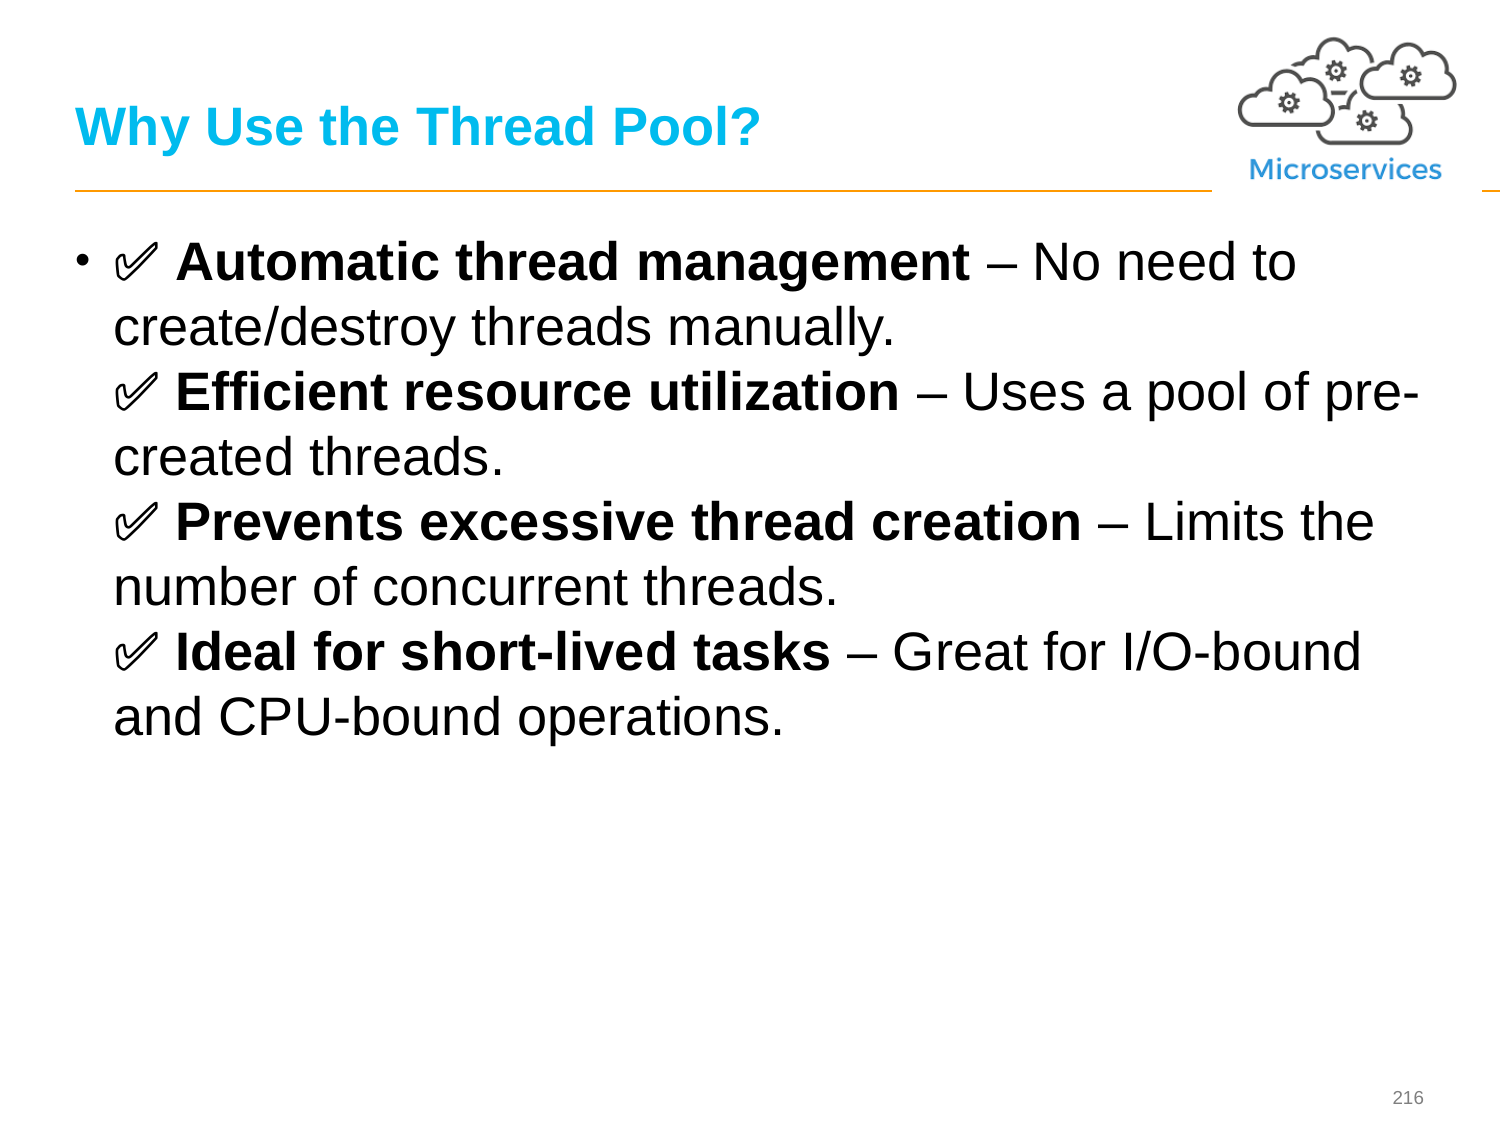

# Why Use the Thread Pool?
✅ Automatic thread management – No need to create/destroy threads manually.
✅ Efficient resource utilization – Uses a pool of pre-created threads.
✅ Prevents excessive thread creation – Limits the number of concurrent threads.
✅ Ideal for short-lived tasks – Great for I/O-bound and CPU-bound operations.